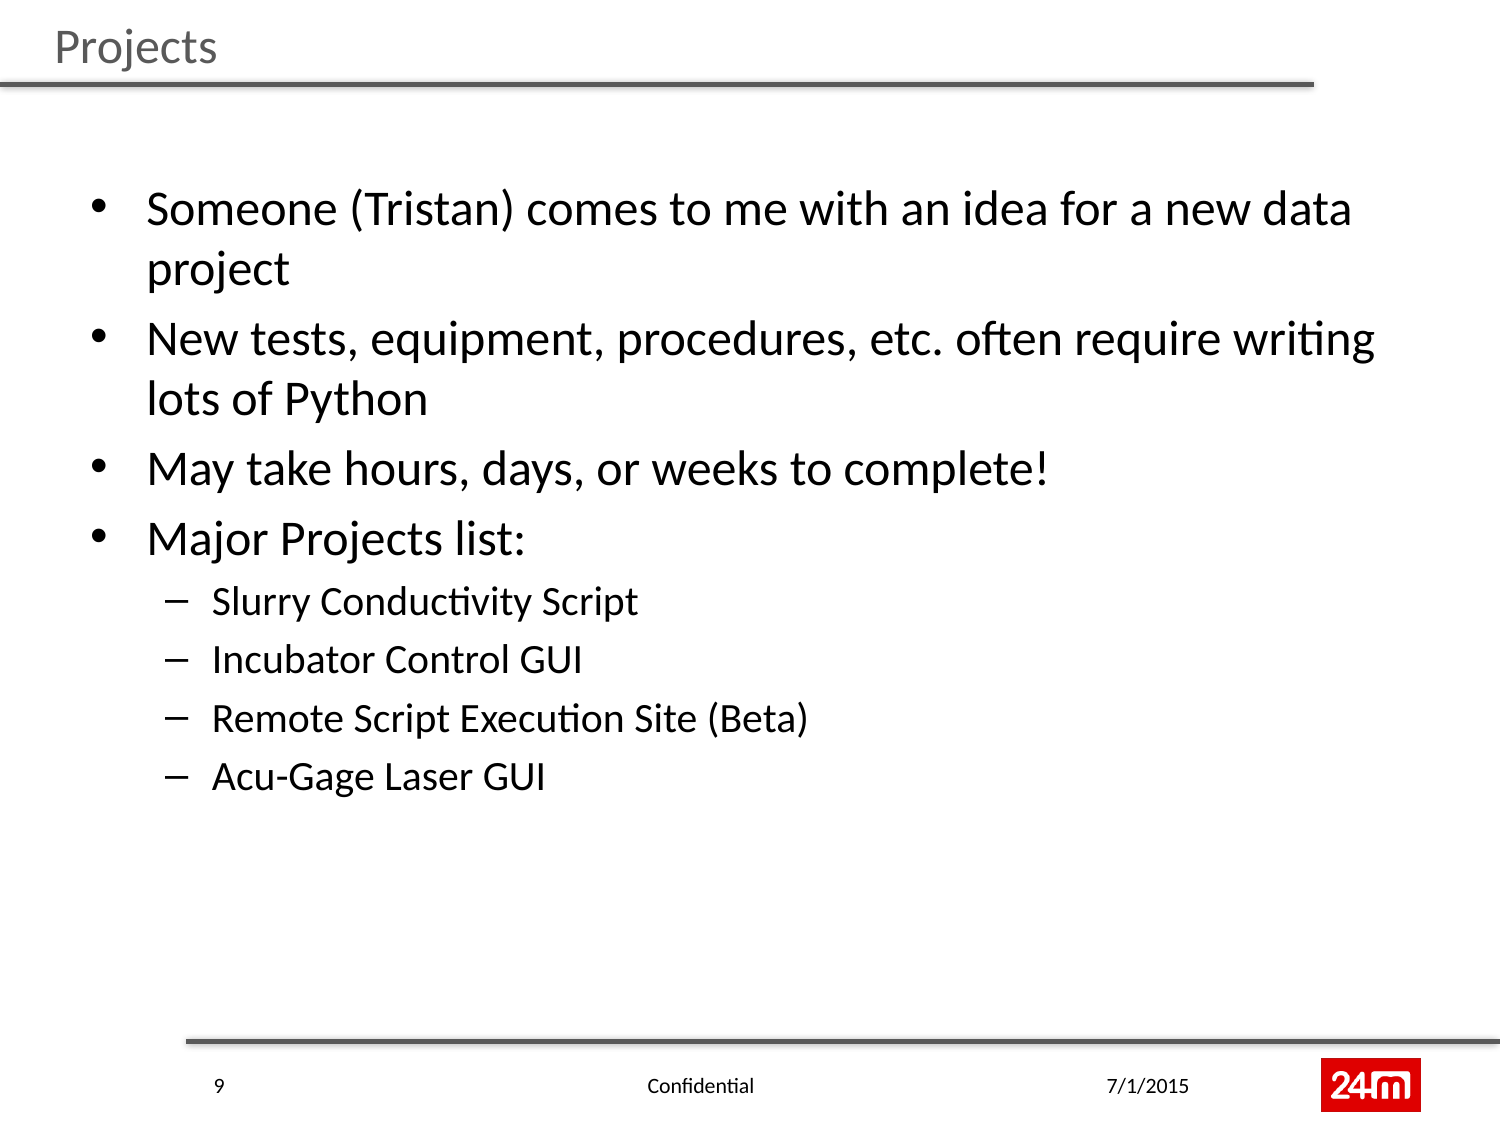

# Projects
Someone (Tristan) comes to me with an idea for a new data project
New tests, equipment, procedures, etc. often require writing lots of Python
May take hours, days, or weeks to complete!
Major Projects list:
Slurry Conductivity Script
Incubator Control GUI
Remote Script Execution Site (Beta)
Acu-Gage Laser GUI
9
Confidential
7/1/2015